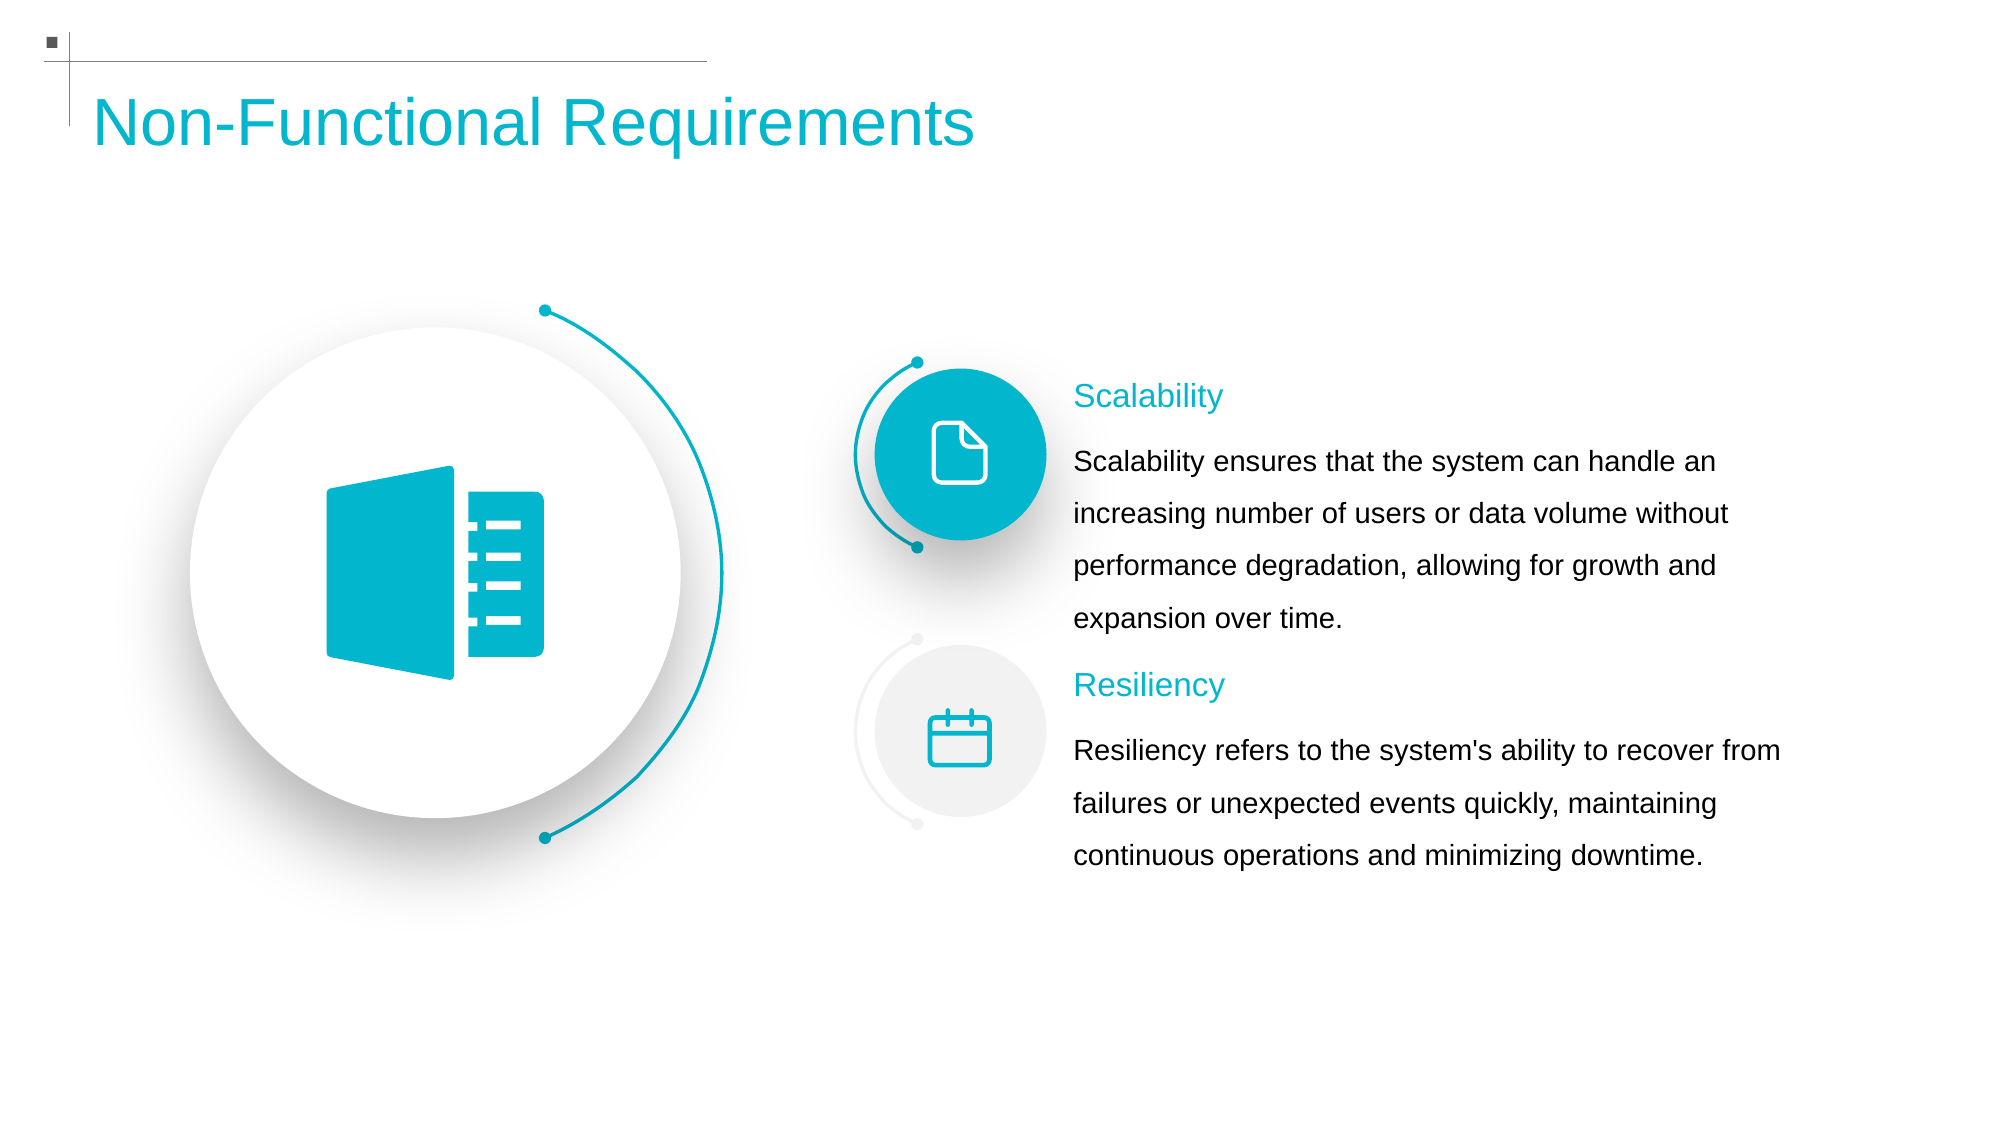

Non-Functional Requirements

Scalability

Scalability ensures that the system can handle an increasing number of users or data volume without performance degradation, allowing for growth and expansion over time.

Resiliency

Resiliency refers to the system's ability to recover from failures or unexpected events quickly, maintaining continuous operations and minimizing downtime.